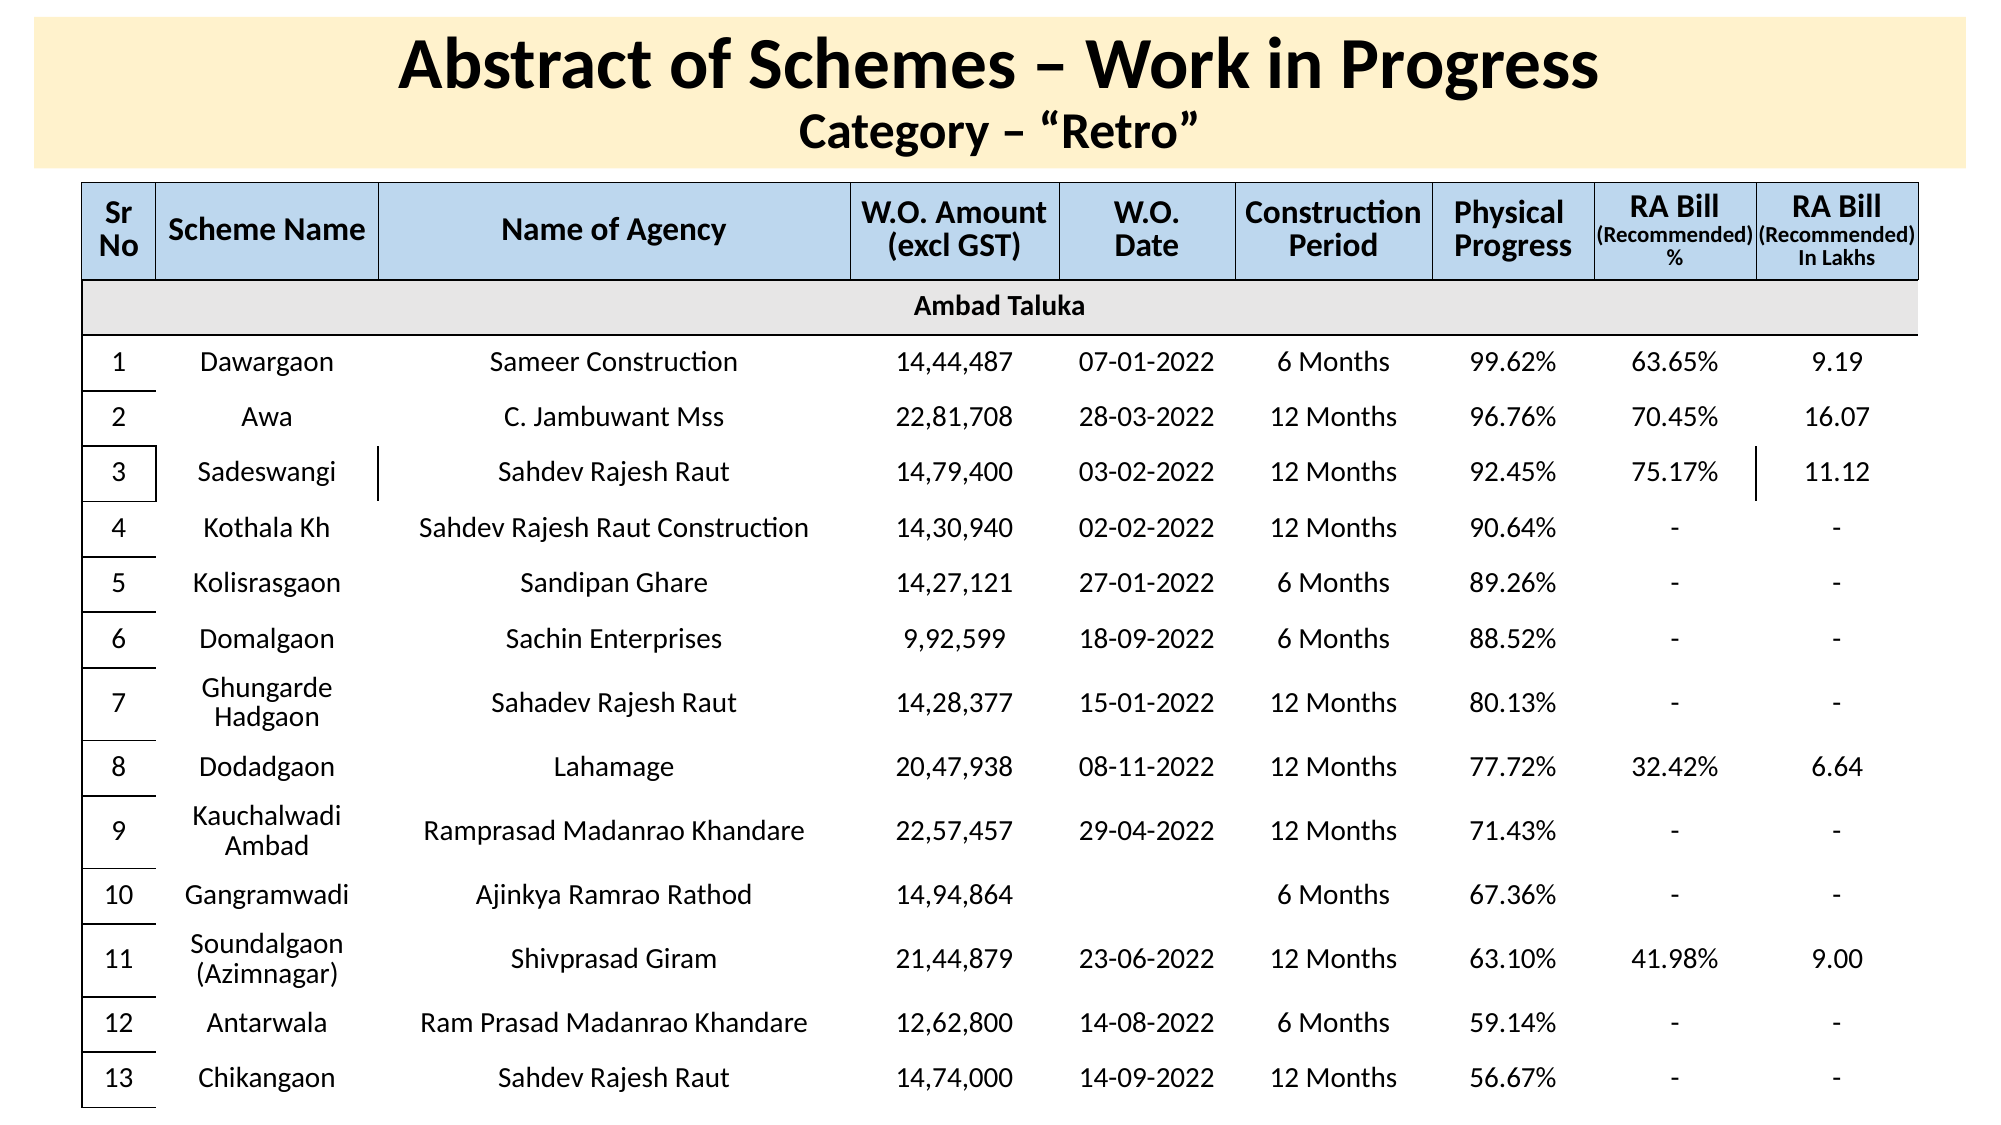

# Abstract of Schemes – Work in Progress Category – “Retro”
| Sr No | Scheme Name | Name of Agency | W.O. Amount (excl GST) | W.O. Date | Construction Period | Physical Progress | RA Bill (Recommended) % | RA Bill (Recommended) In Lakhs |
| --- | --- | --- | --- | --- | --- | --- | --- | --- |
| Ambad Taluka | Ambad Taluka |  |  |  |  |  |  |  |
| --- | --- | --- | --- | --- | --- | --- | --- | --- |
| 1 | Dawargaon | Sameer Construction | 14,44,487 | 07-01-2022 | 6 Months | 99.62% | 63.65% | 9.19 |
| 2 | Awa | C. Jambuwant Mss | 22,81,708 | 28-03-2022 | 12 Months | 96.76% | 70.45% | 16.07 |
| 3 | Sadeswangi | Sahdev Rajesh Raut | 14,79,400 | 03-02-2022 | 12 Months | 92.45% | 75.17% | 11.12 |
| 4 | Kothala Kh | Sahdev Rajesh Raut Construction | 14,30,940 | 02-02-2022 | 12 Months | 90.64% | - | - |
| 5 | Kolisrasgaon | Sandipan Ghare | 14,27,121 | 27-01-2022 | 6 Months | 89.26% | - | - |
| 6 | Domalgaon | Sachin Enterprises | 9,92,599 | 18-09-2022 | 6 Months | 88.52% | - | - |
| 7 | Ghungarde Hadgaon | Sahadev Rajesh Raut | 14,28,377 | 15-01-2022 | 12 Months | 80.13% | - | - |
| 8 | Dodadgaon | Lahamage | 20,47,938 | 08-11-2022 | 12 Months | 77.72% | 32.42% | 6.64 |
| 9 | Kauchalwadi Ambad | Ramprasad Madanrao Khandare | 22,57,457 | 29-04-2022 | 12 Months | 71.43% | - | - |
| 10 | Gangramwadi | Ajinkya Ramrao Rathod | 14,94,864 |  | 6 Months | 67.36% | - | - |
| 11 | Soundalgaon (Azimnagar) | Shivprasad Giram | 21,44,879 | 23-06-2022 | 12 Months | 63.10% | 41.98% | 9.00 |
| 12 | Antarwala | Ram Prasad Madanrao Khandare | 12,62,800 | 14-08-2022 | 6 Months | 59.14% | - | - |
| 13 | Chikangaon | Sahdev Rajesh Raut | 14,74,000 | 14-09-2022 | 12 Months | 56.67% | - | - |